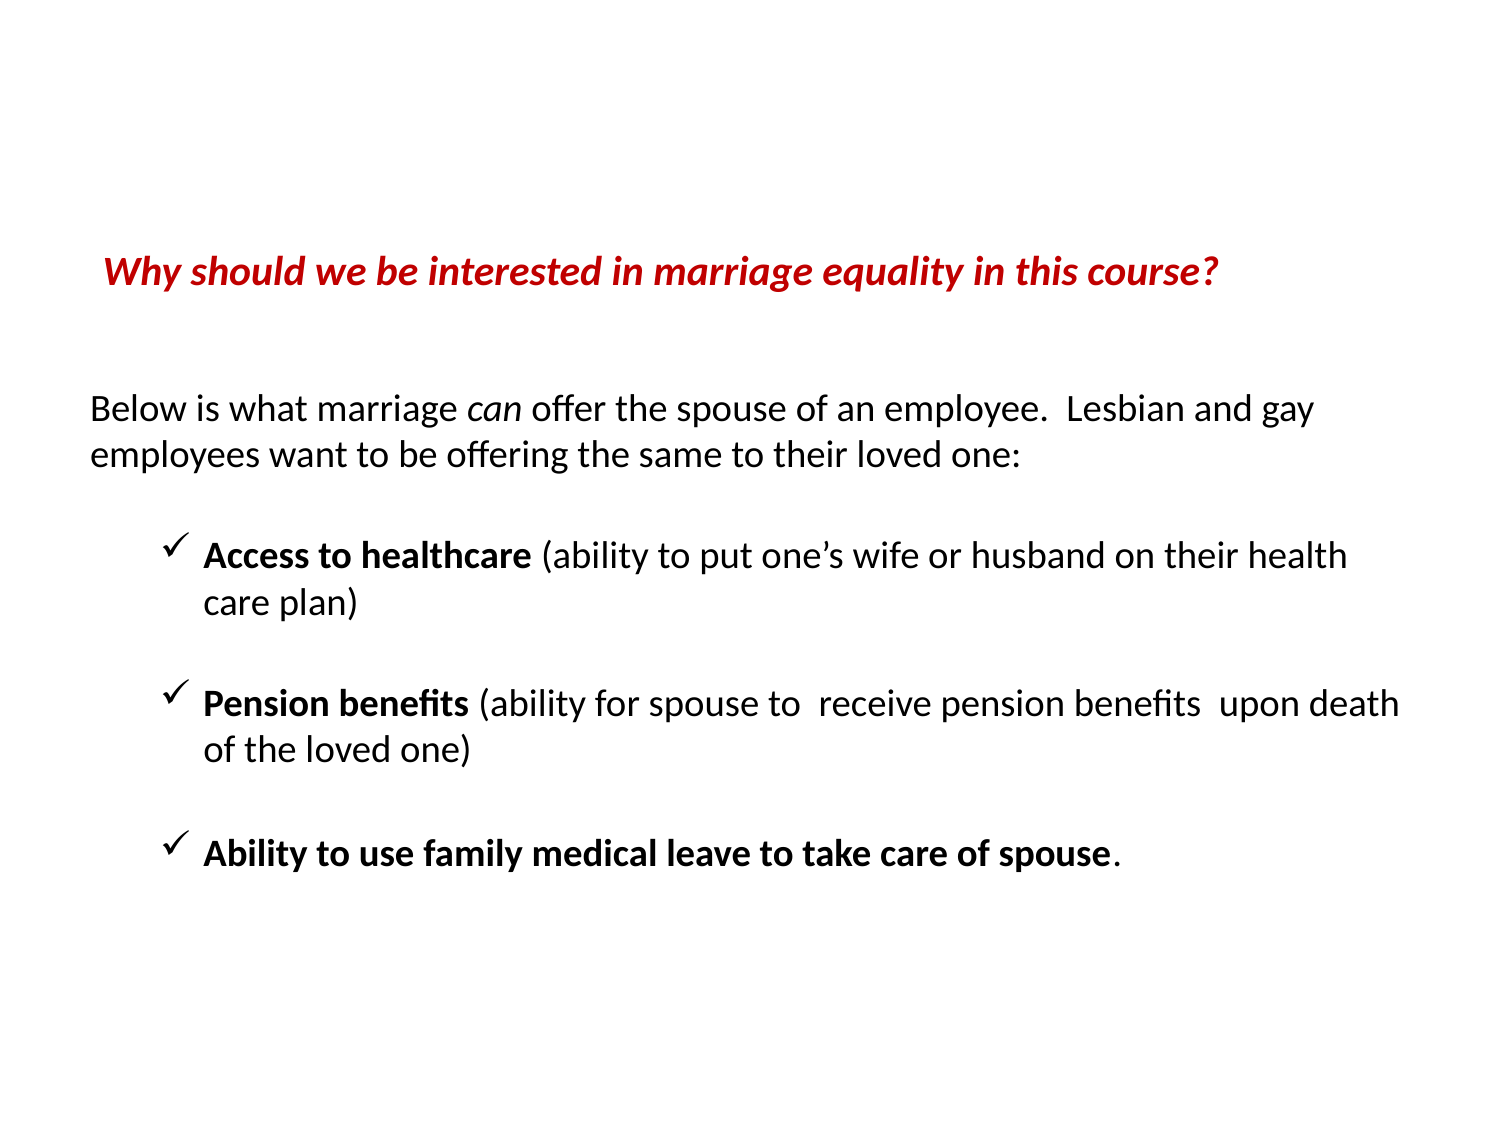

# Why should we be interested in marriage equality in this course?
Below is what marriage can offer the spouse of an employee.  Lesbian and gay employees want to be offering the same to their loved one:
Access to healthcare (ability to put one’s wife or husband on their health care plan)
Pension benefits (ability for spouse to  receive pension benefits  upon death of the loved one)
Ability to use family medical leave to take care of spouse.